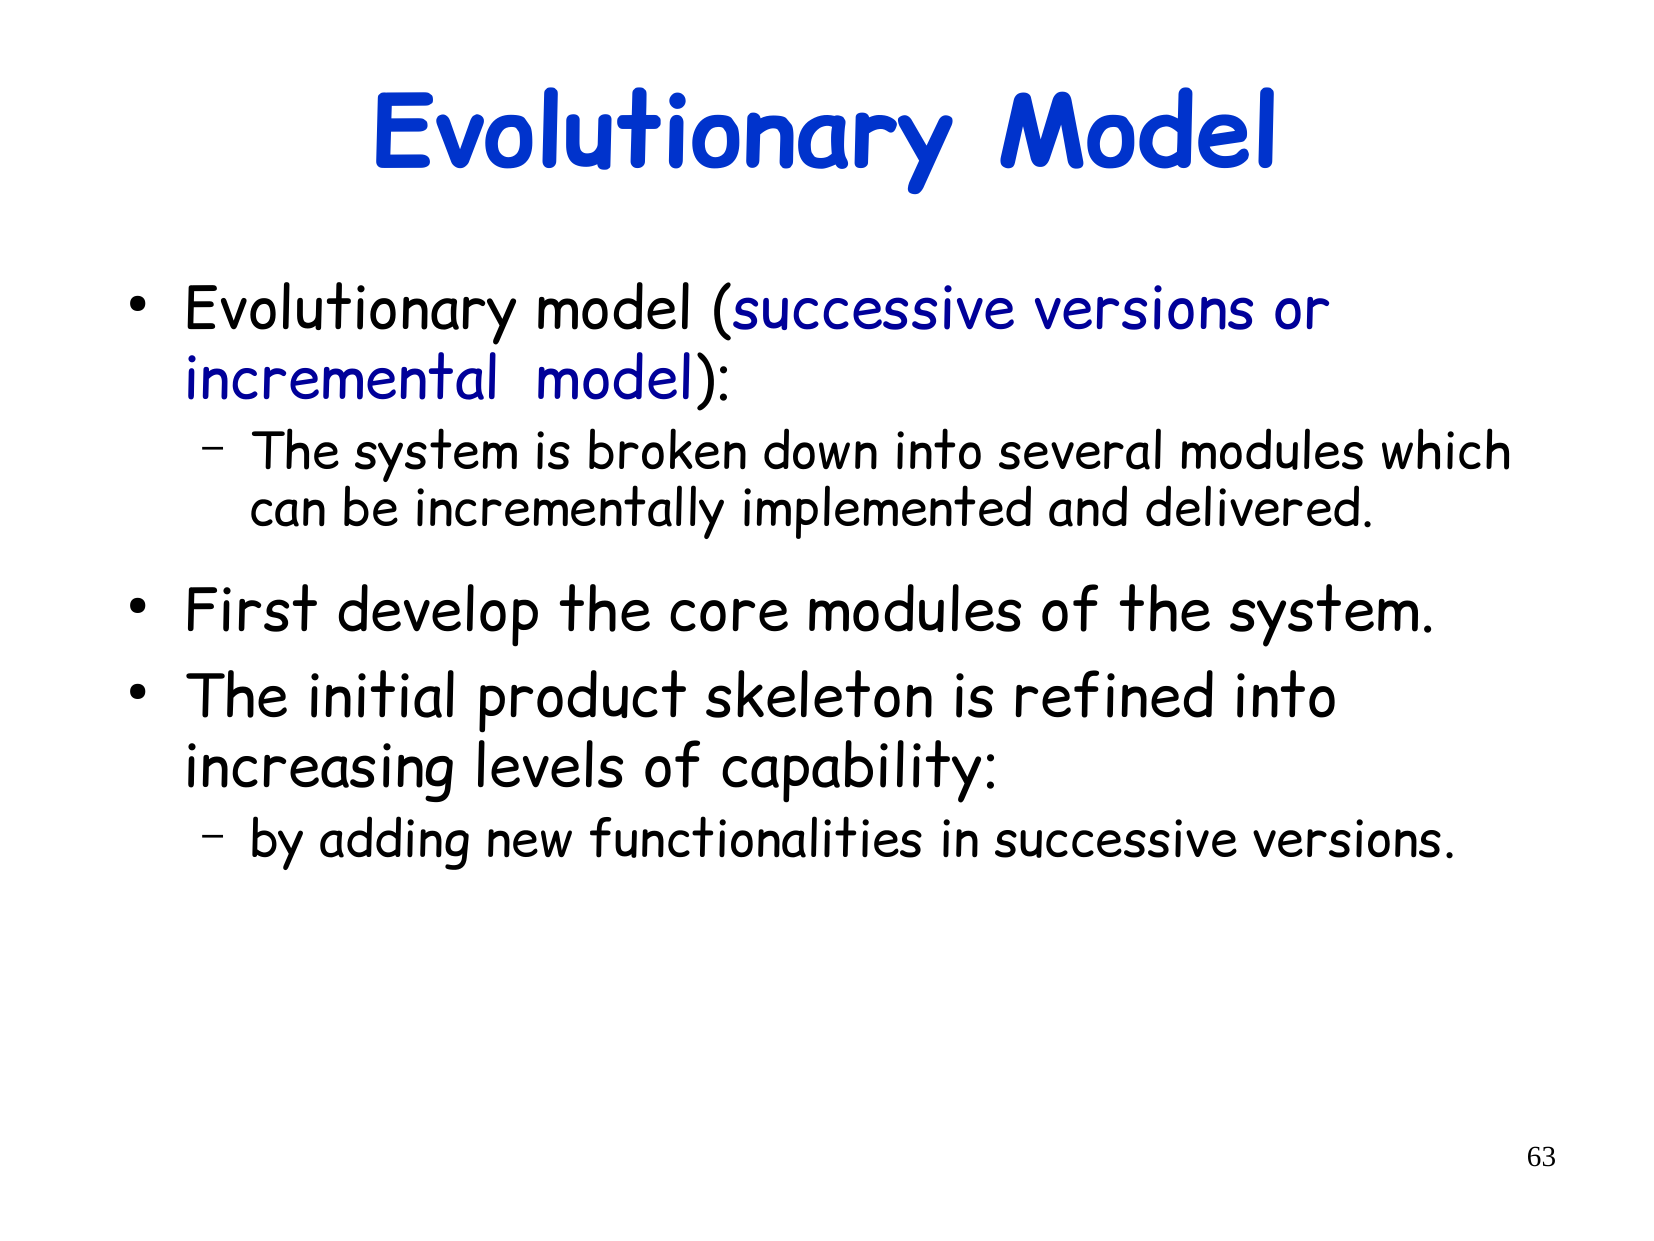

# Evolutionary Model
Evolutionary model (successive versions or incremental  model):
The system is broken down into several modules which can be incrementally implemented and delivered.
First develop the core modules of the system.
The initial product skeleton is refined into increasing levels of capability:
by adding new functionalities in successive versions.